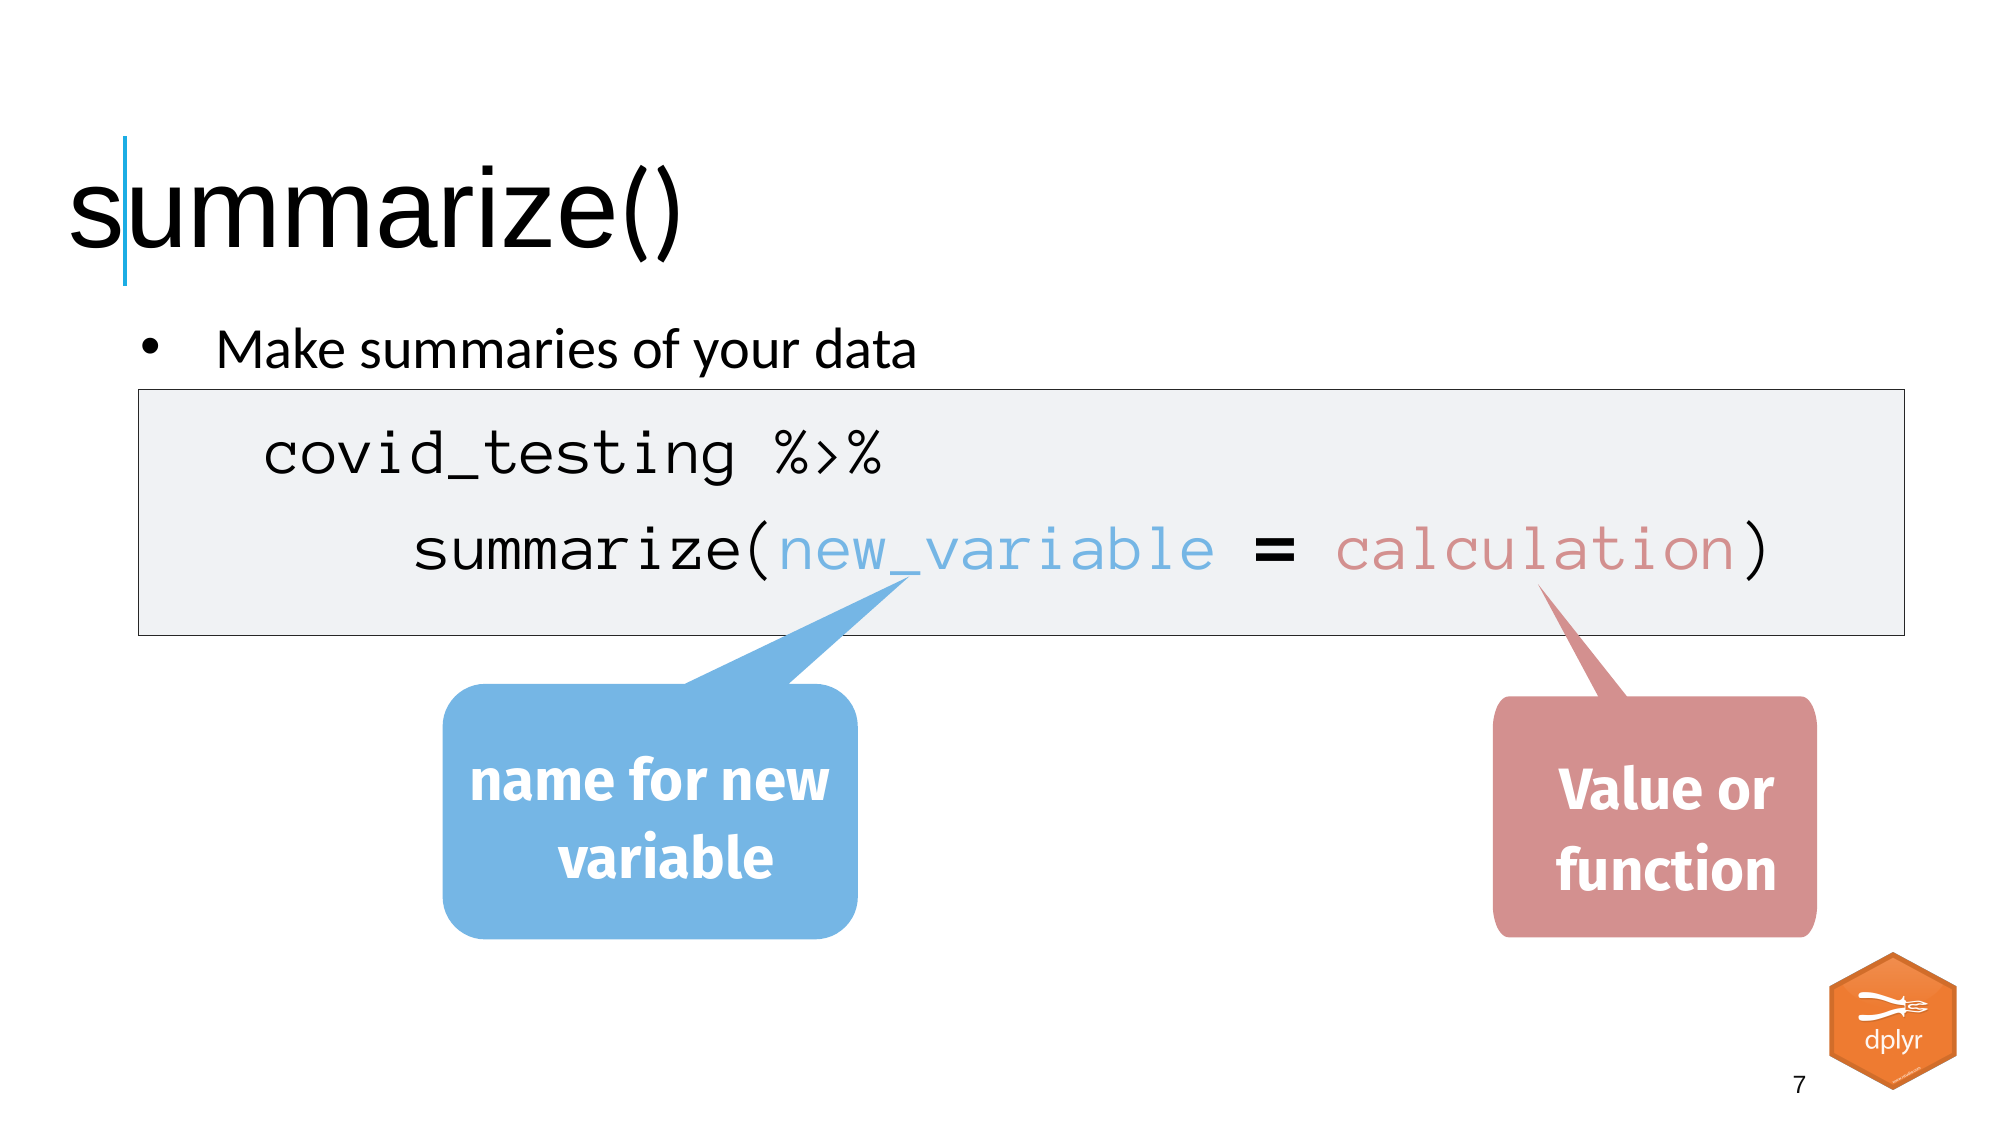

summarize()
Make summaries of your data

covid_testing %>%
	summarize(new_variable = calculation)

Value or function
name for new variable

7